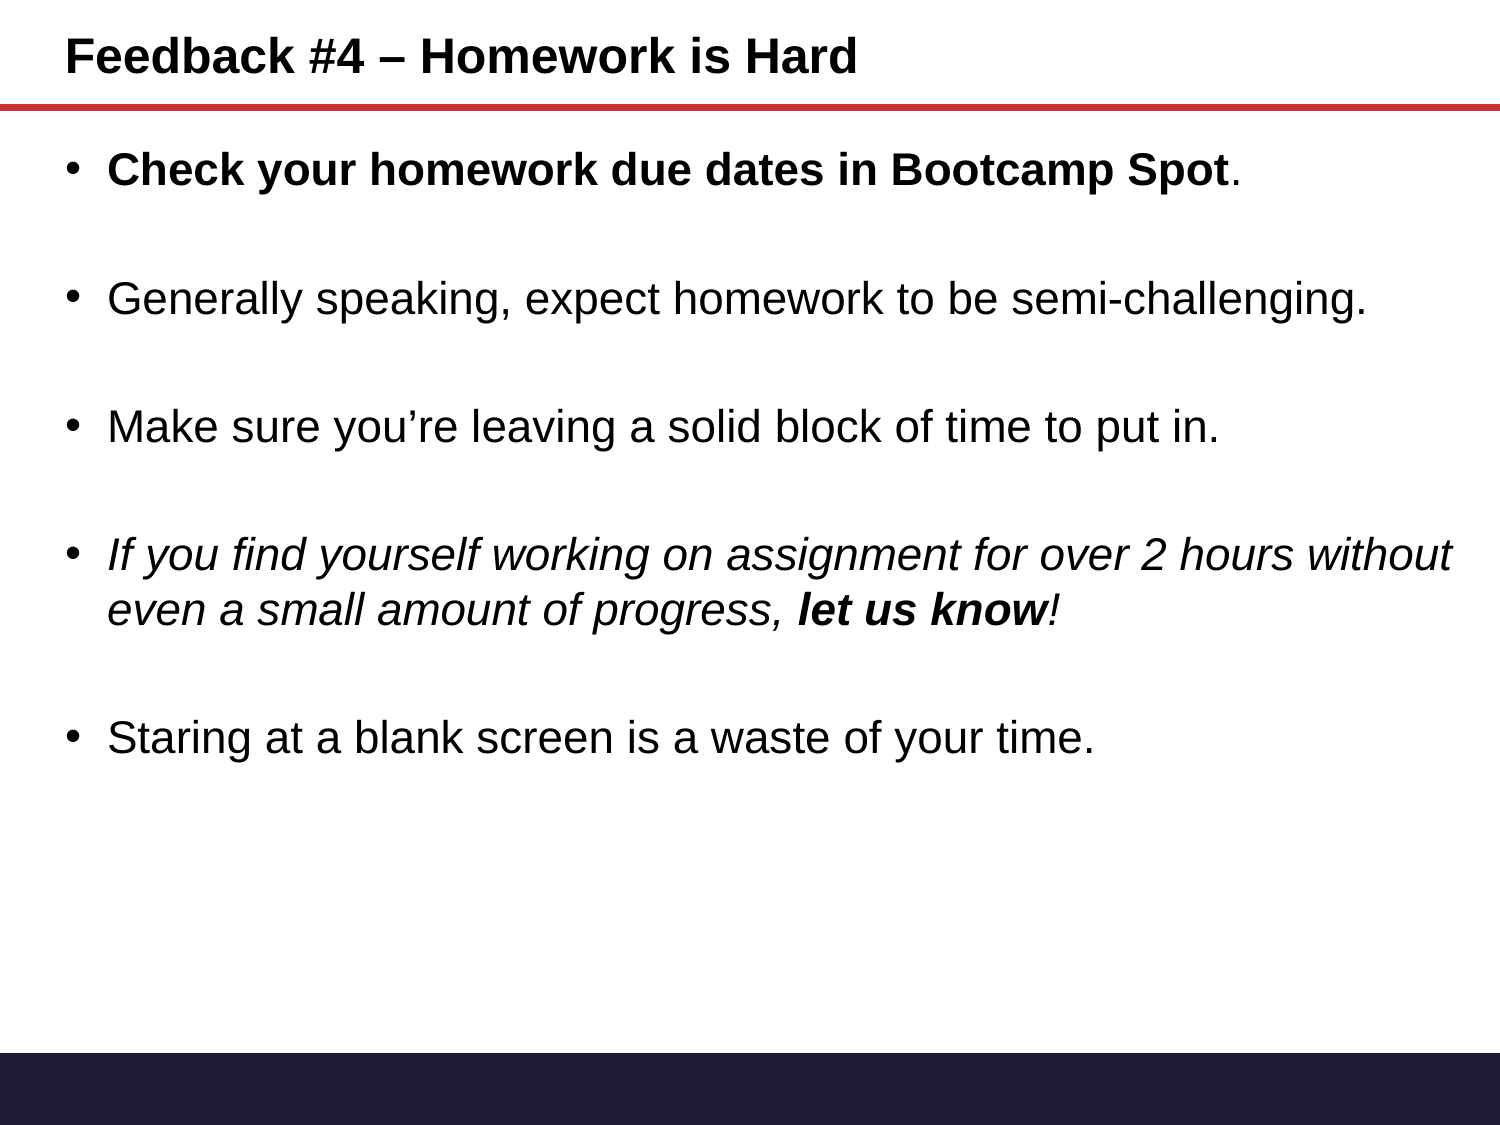

Feedback #4 – Homework is Hard
Check your homework due dates in Bootcamp Spot.

Generally speaking, expect homework to be semi-challenging.

Make sure you’re leaving a solid block of time to put in.

If you find yourself working on assignment for over 2 hours without even a small amount of progress, let us know!

Staring at a blank screen is a waste of your time.